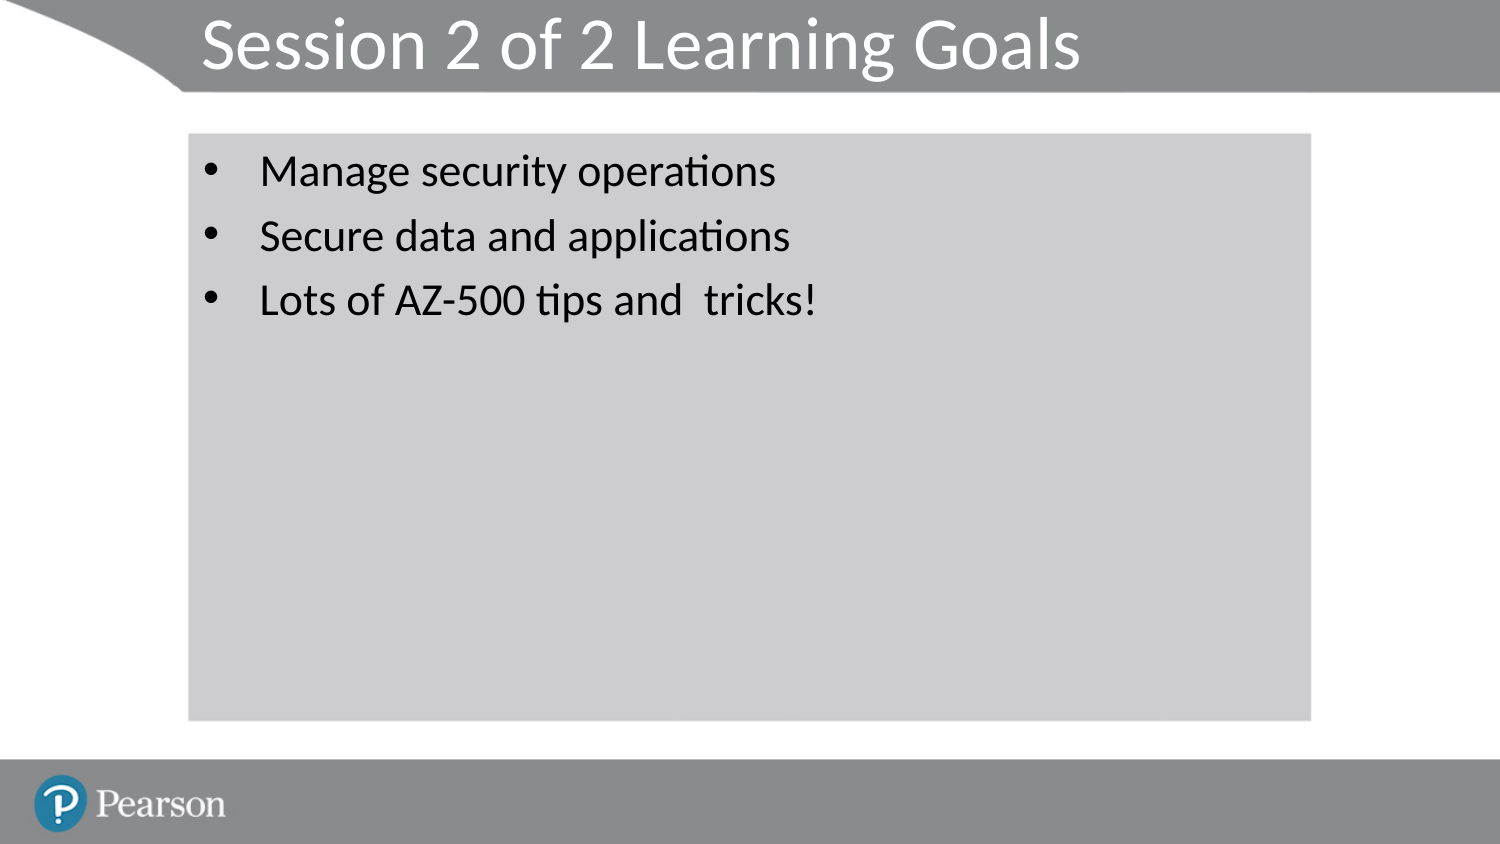

# Session 2 of 2 Learning Goals
Manage security operations
Secure data and applications
Lots of AZ-500 tips and  tricks!